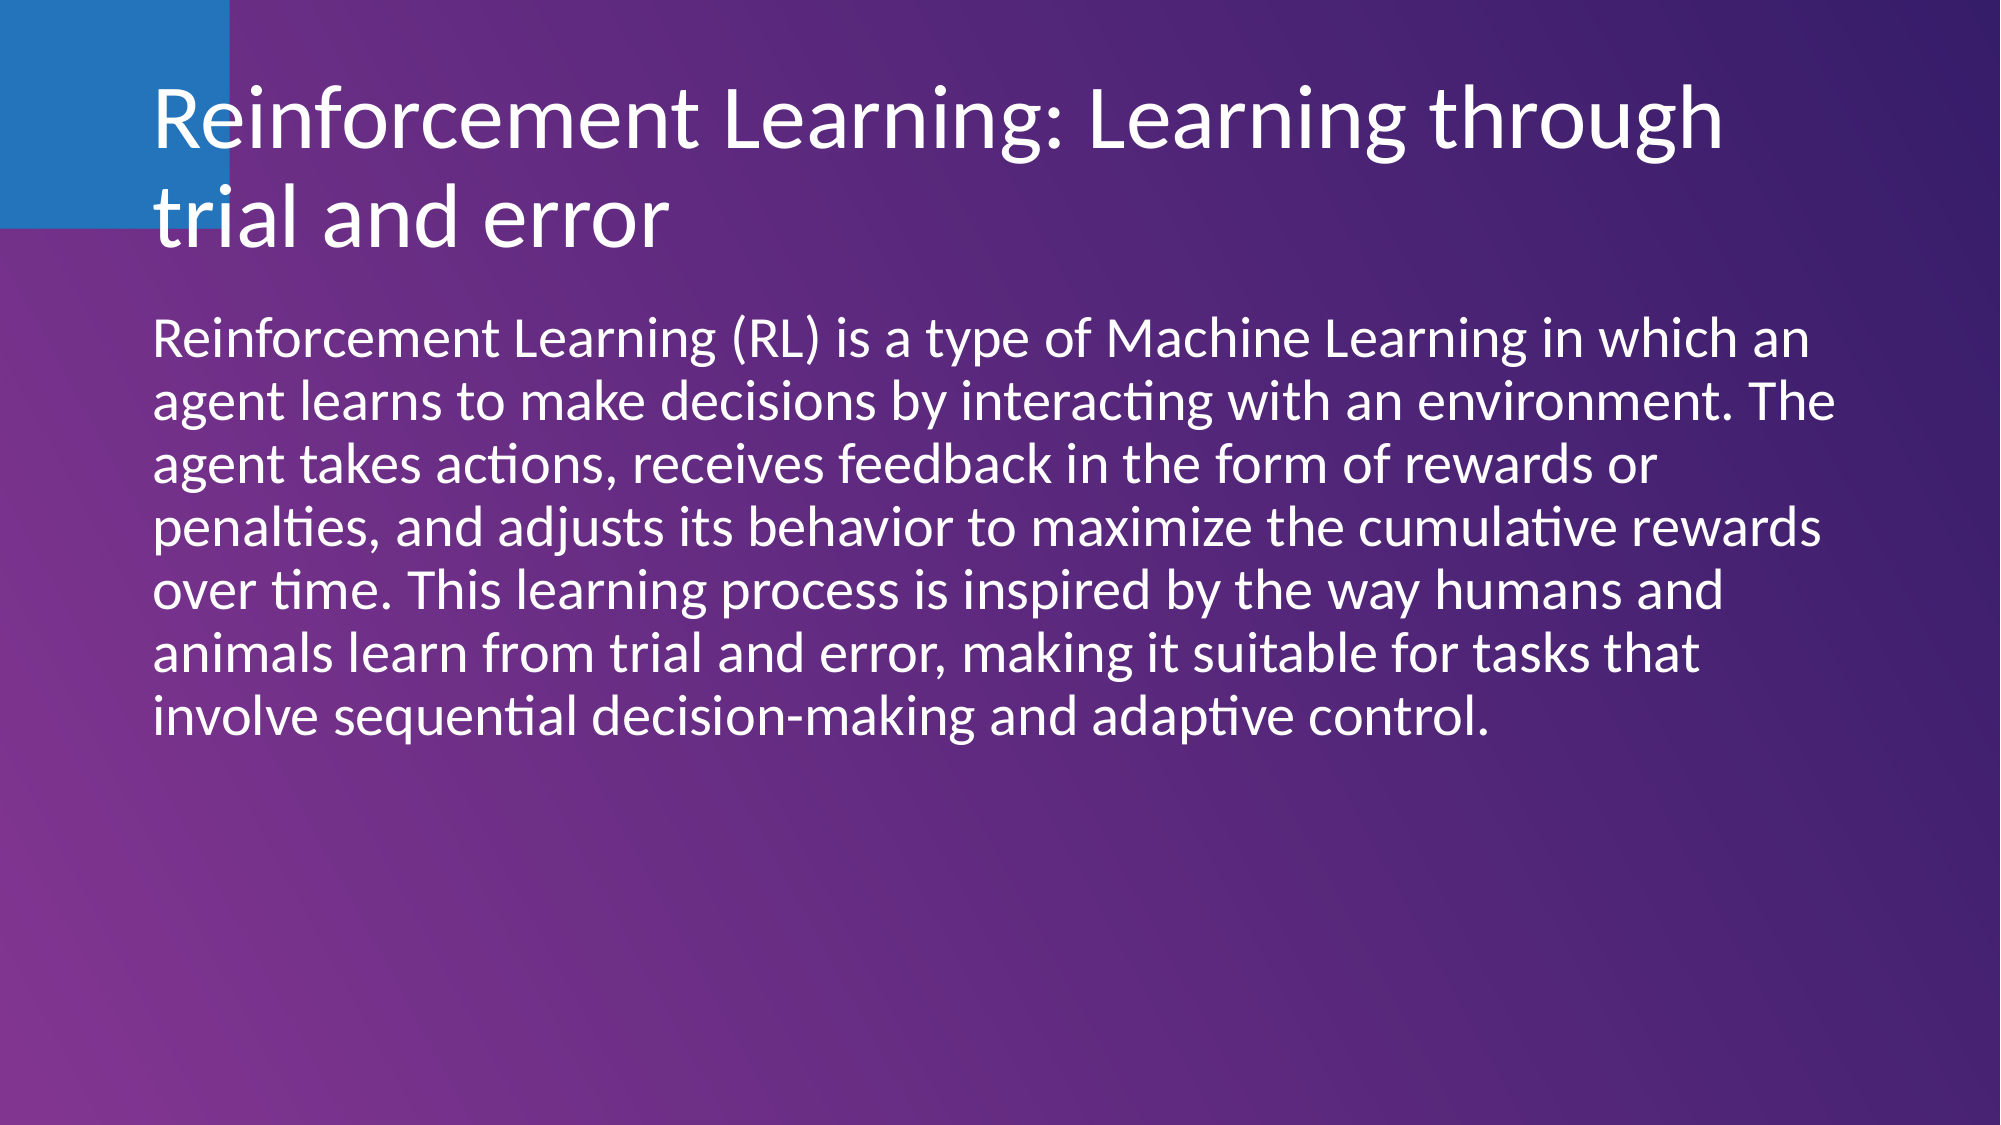

# Reinforcement Learning: Learning through trial and error
Reinforcement Learning (RL) is a type of Machine Learning in which an agent learns to make decisions by interacting with an environment. The agent takes actions, receives feedback in the form of rewards or penalties, and adjusts its behavior to maximize the cumulative rewards over time. This learning process is inspired by the way humans and animals learn from trial and error, making it suitable for tasks that involve sequential decision-making and adaptive control.